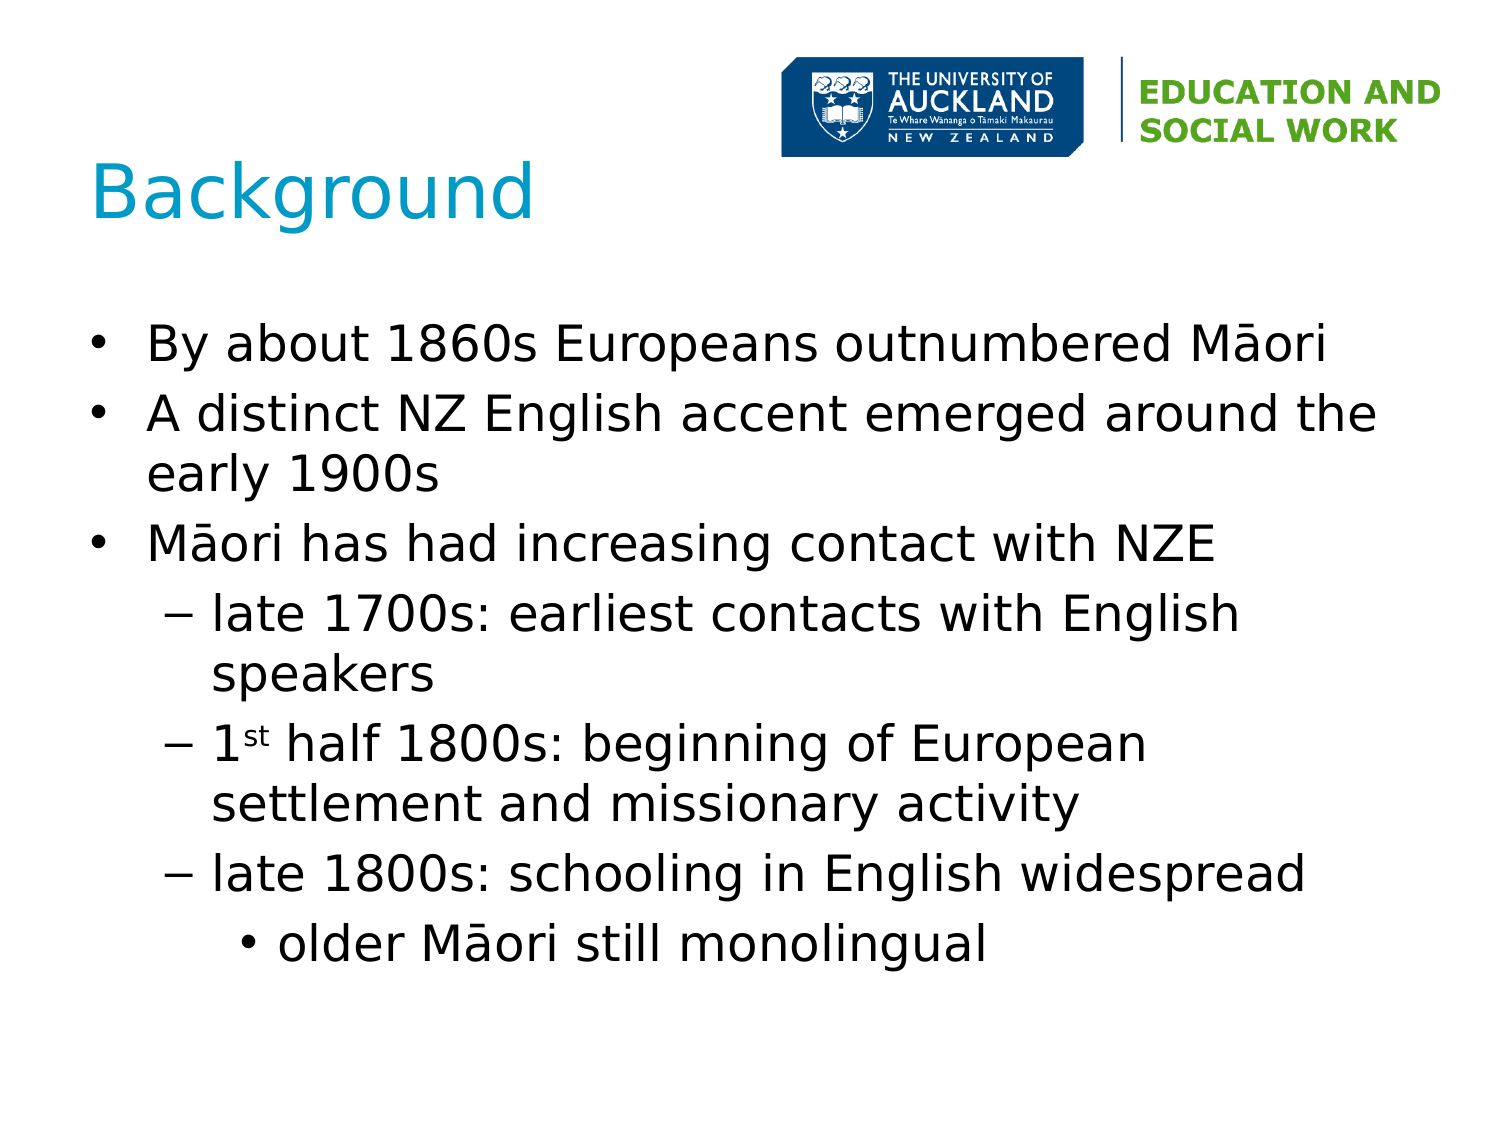

# Background
By about 1860s Europeans outnumbered Māori
A distinct NZ English accent emerged around the early 1900s
Māori has had increasing contact with NZE
late 1700s: earliest contacts with English speakers
1st half 1800s: beginning of European settlement and missionary activity
late 1800s: schooling in English widespread
older Māori still monolingual